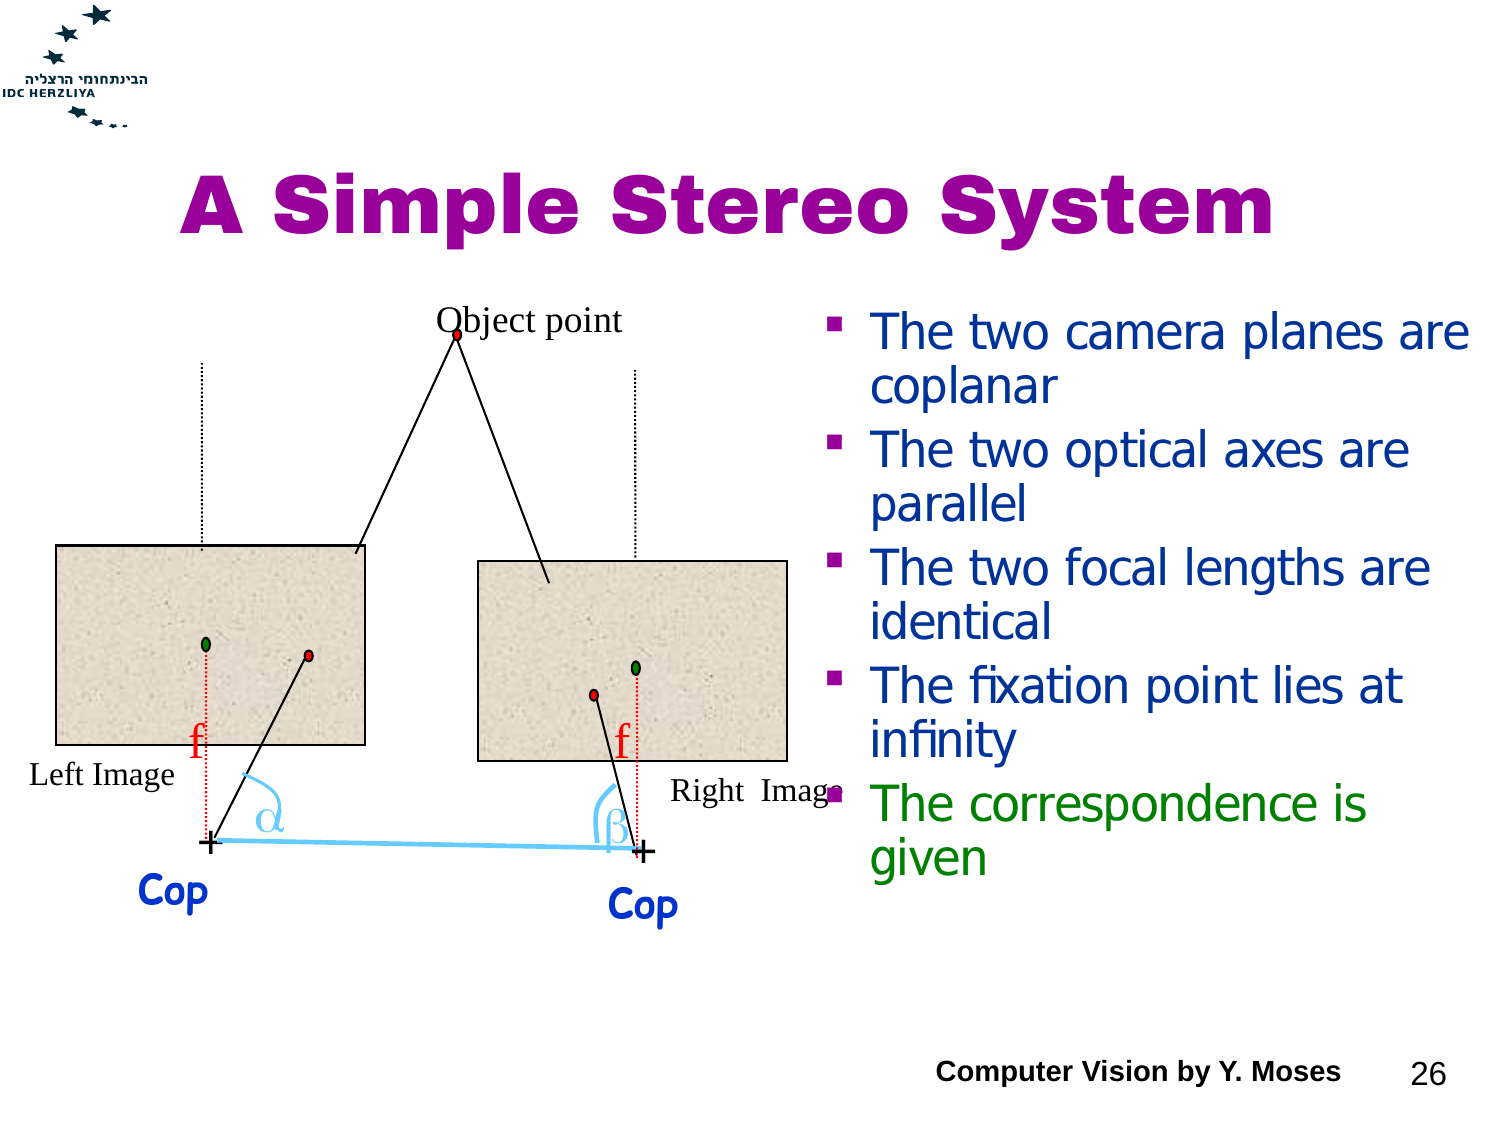

# A Simple Stereo System
Object point
The two camera planes are coplanar
The two optical axes are parallel
The two focal lengths are identical
The fixation point lies at infinity
The correspondence is given

f
f
Left Image
Right  Image

α
β

+
+

Cop
Cop
Computer Vision by Y. Moses
26